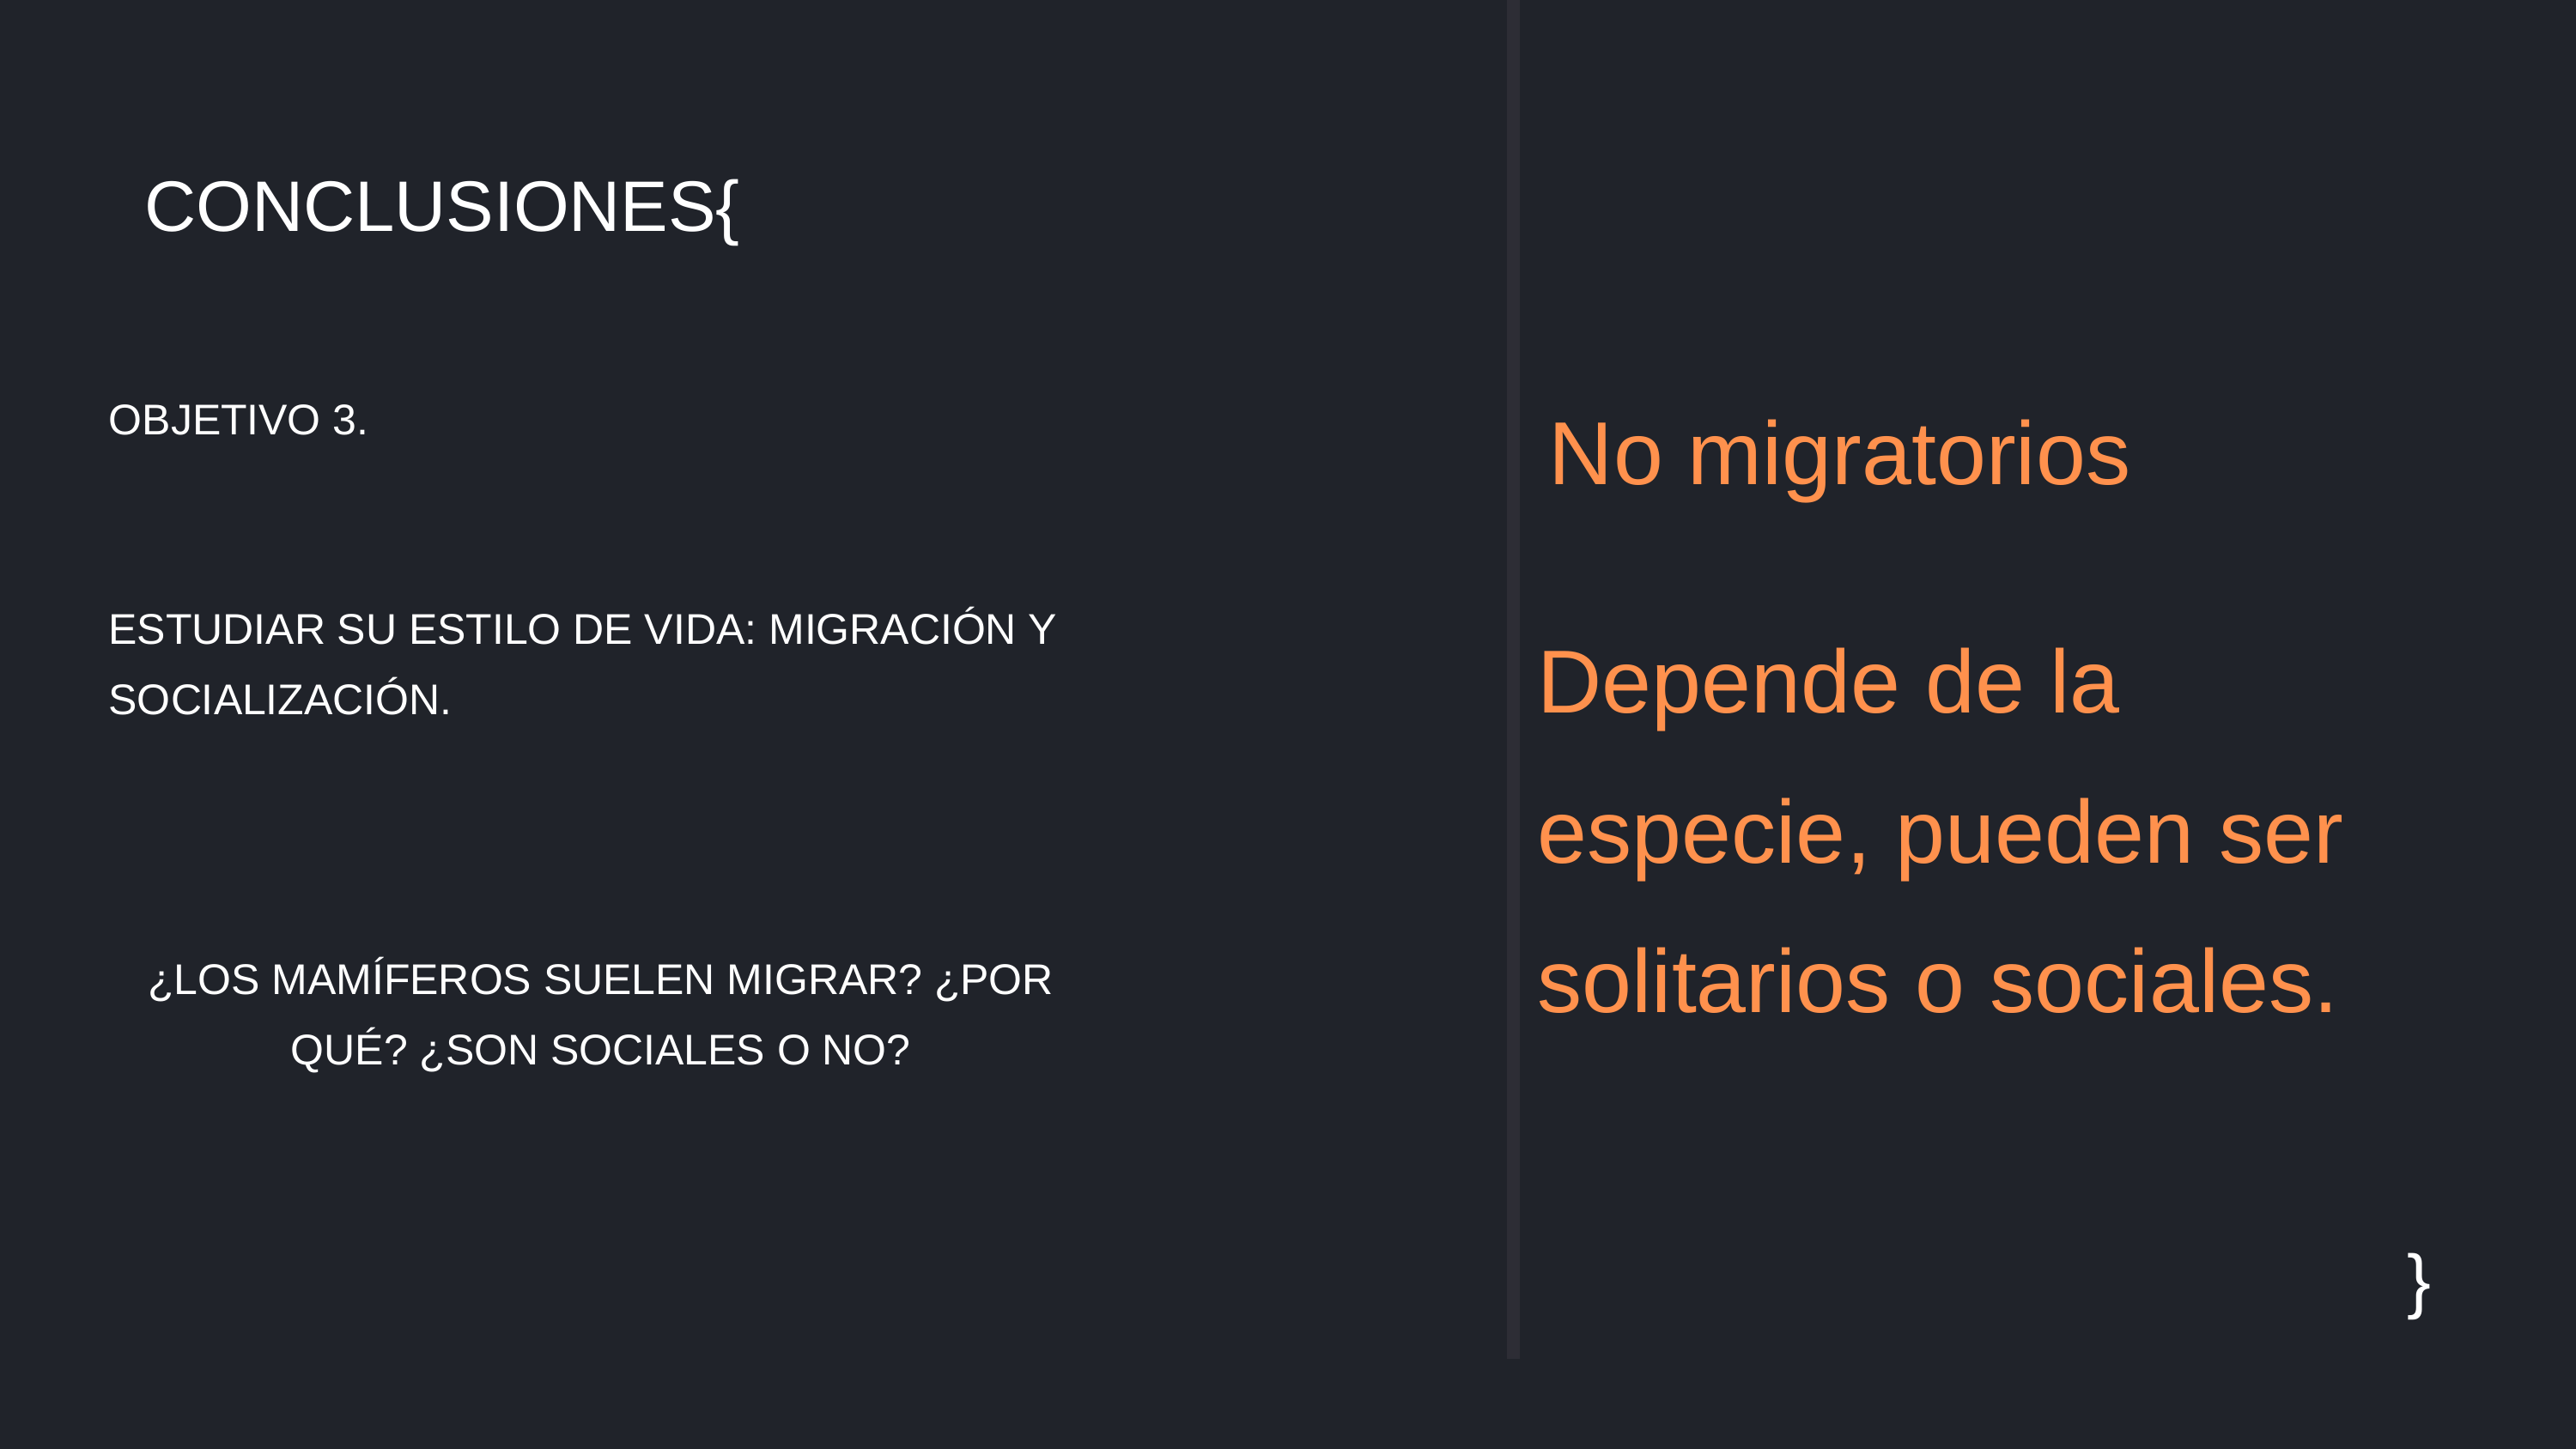

CONCLUSIONES{
No migratorios
OBJETIVO 3.

ESTUDIAR SU ESTILO DE VIDA: MIGRACIÓN Y SOCIALIZACIÓN.

¿LOS MAMÍFEROS SUELEN MIGRAR? ¿POR QUÉ? ¿SON SOCIALES O NO?
Depende de la especie, pueden ser solitarios o sociales.
}